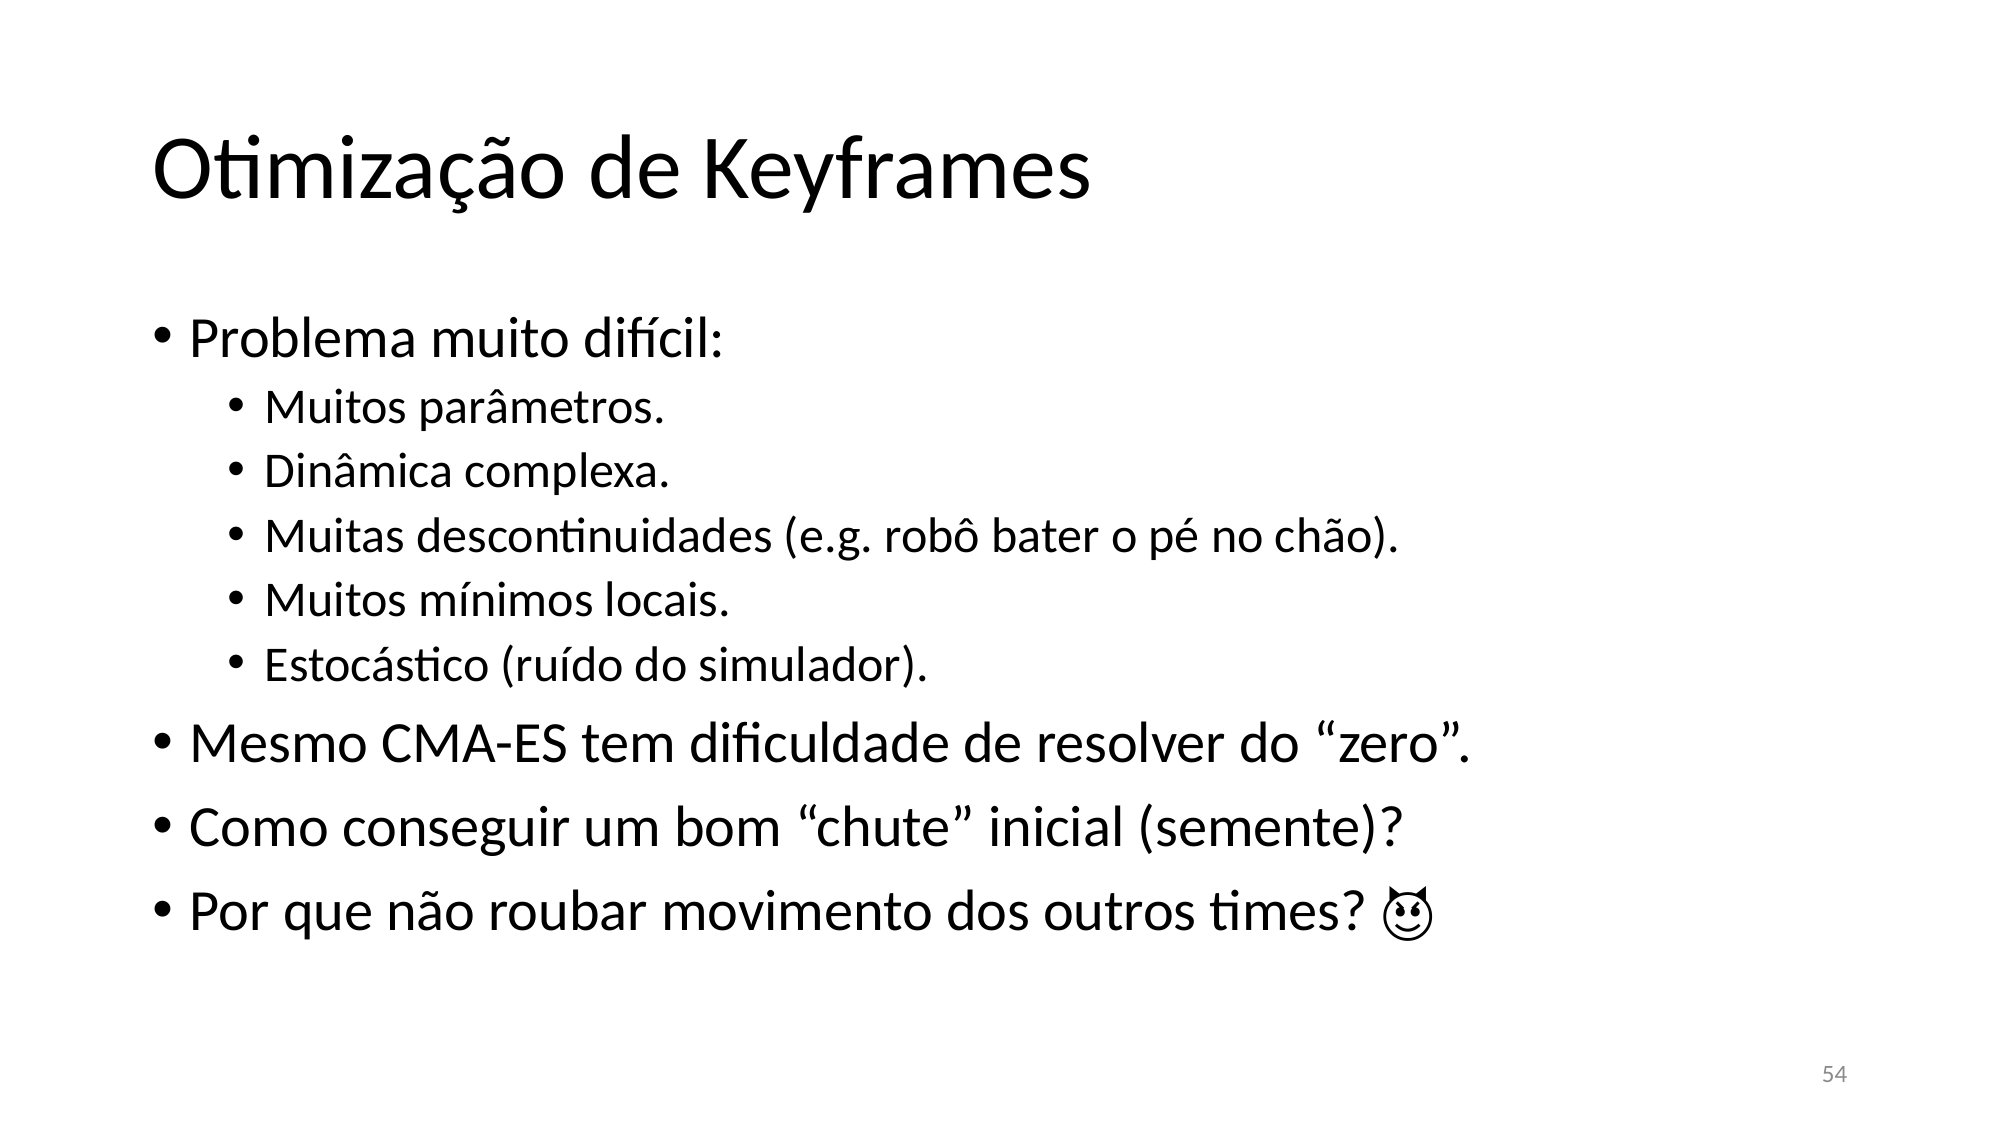

# Otimização de Keyframes
Problema muito difícil:
Muitos parâmetros.
Dinâmica complexa.
Muitas descontinuidades (e.g. robô bater o pé no chão).
Muitos mínimos locais.
Estocástico (ruído do simulador).
Mesmo CMA-ES tem dificuldade de resolver do “zero”.
Como conseguir um bom “chute” inicial (semente)?
Por que não roubar movimento dos outros times? 😈
54